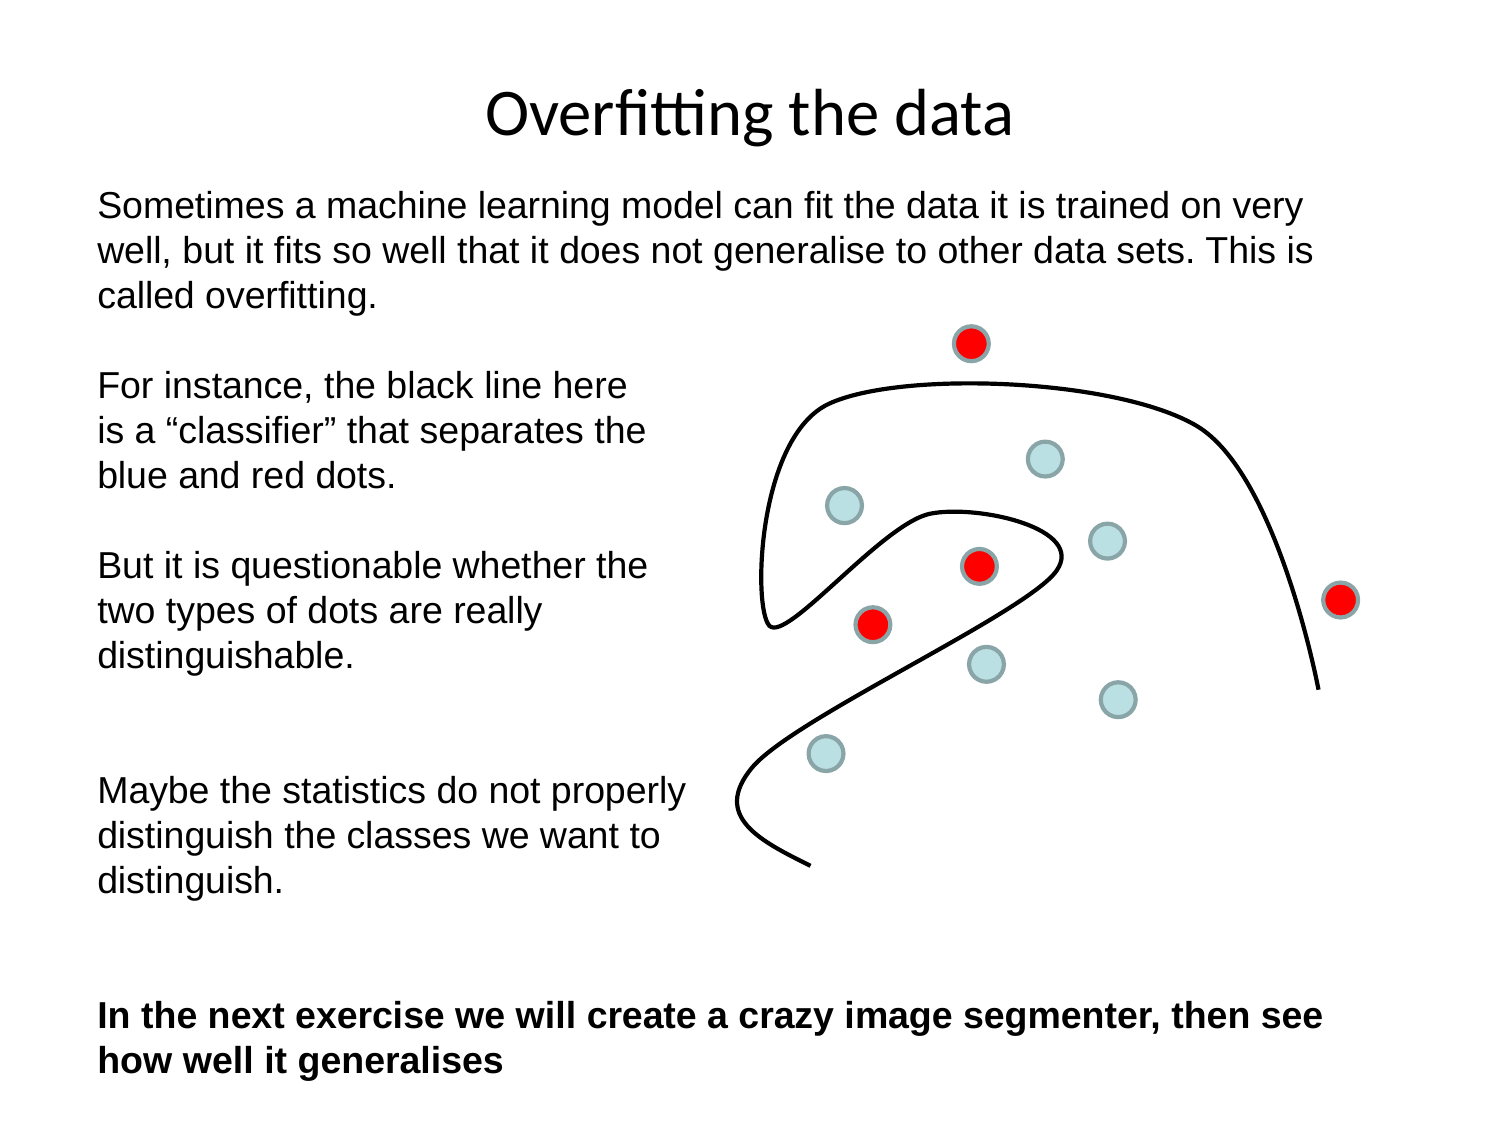

Overfitting the data
Sometimes a machine learning model can fit the data it is trained on very well, but it fits so well that it does not generalise to other data sets. This is called overfitting.

For instance, the black line here
is a “classifier” that separates the
blue and red dots.

But it is questionable whether the
two types of dots are really
distinguishable.

Maybe the statistics do not properly
distinguish the classes we want to
distinguish.

In the next exercise we will create a crazy image segmenter, then see how well it generalises